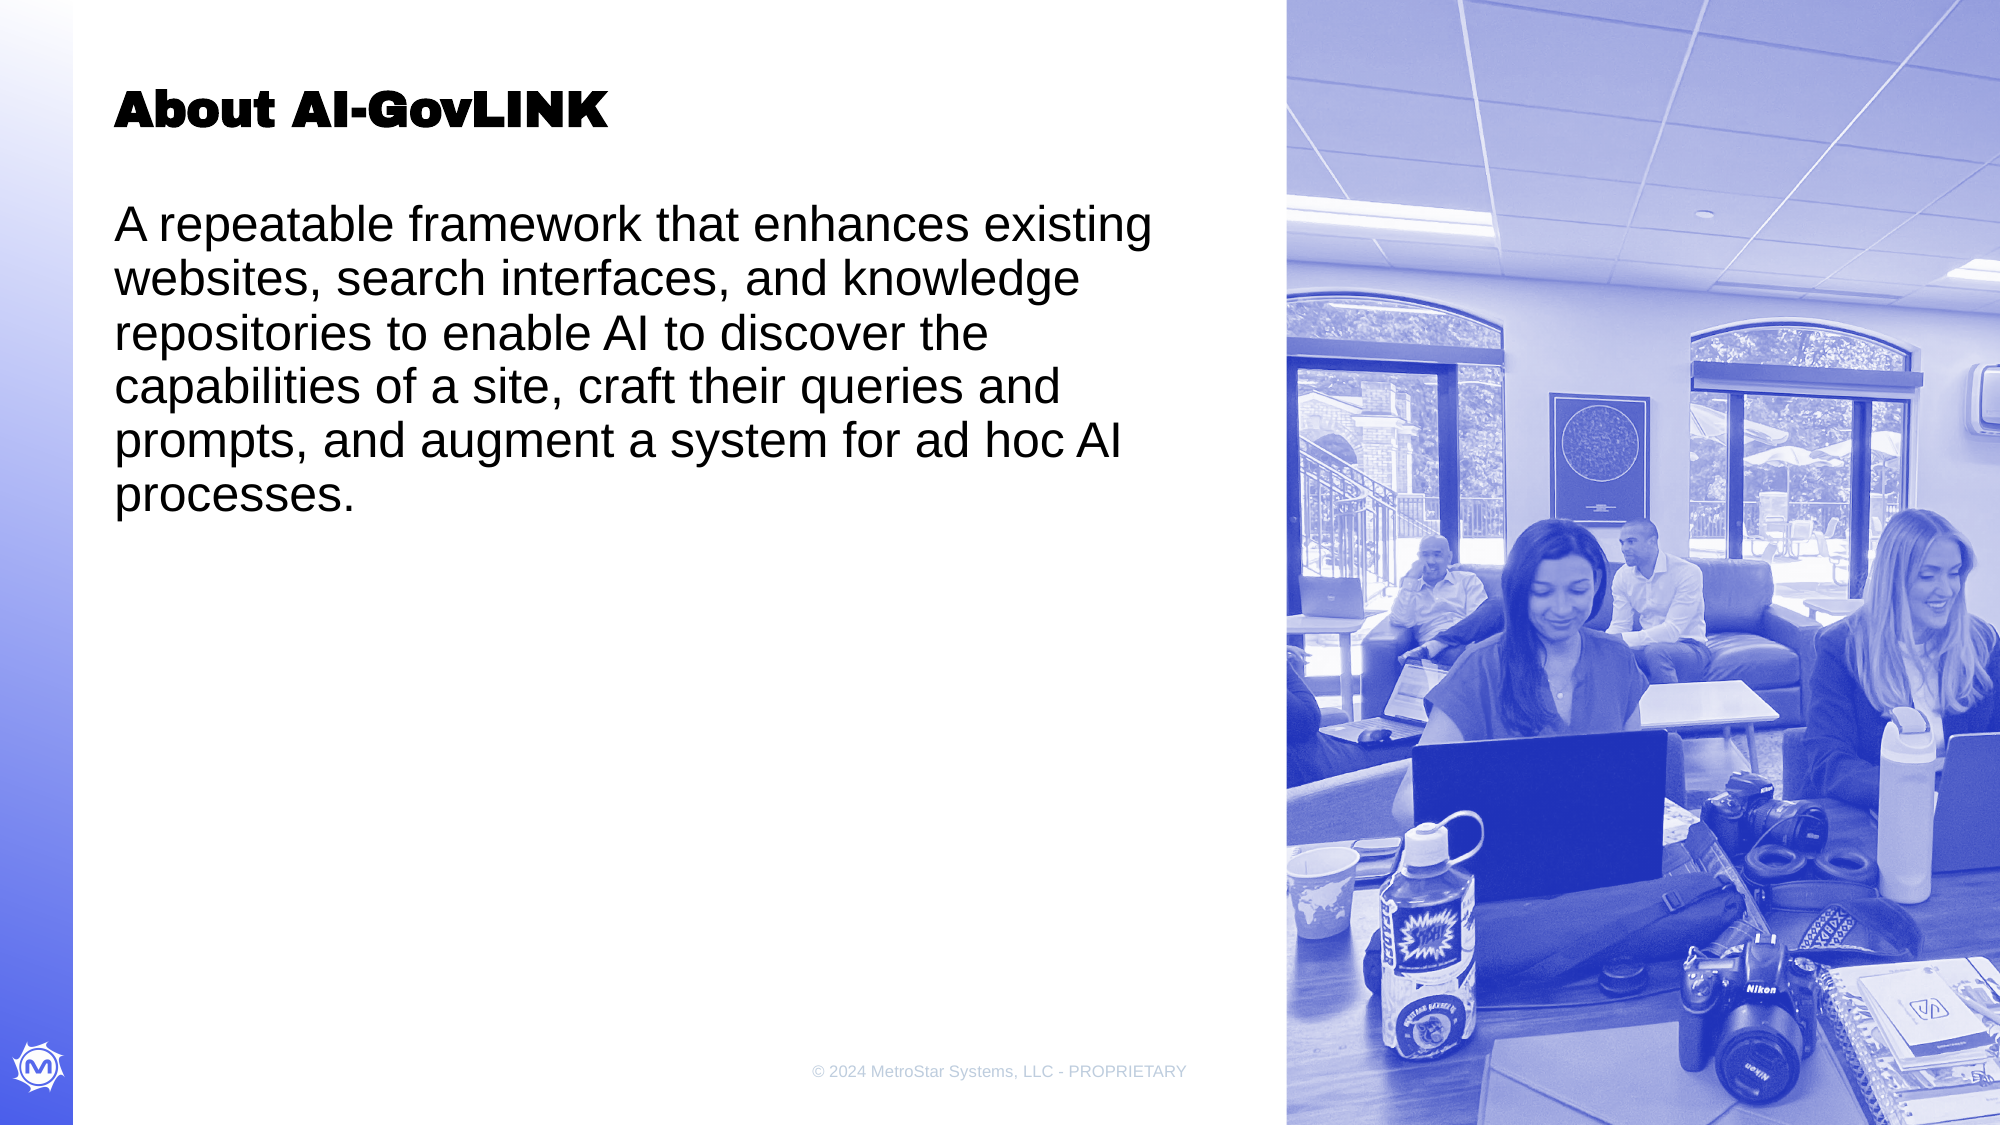

# About AI-GovLINK
A repeatable framework that enhances existing websites, search interfaces, and knowledge repositories to enable AI to discover the capabilities of a site, craft their queries and prompts, and augment a system for ad hoc AI processes.